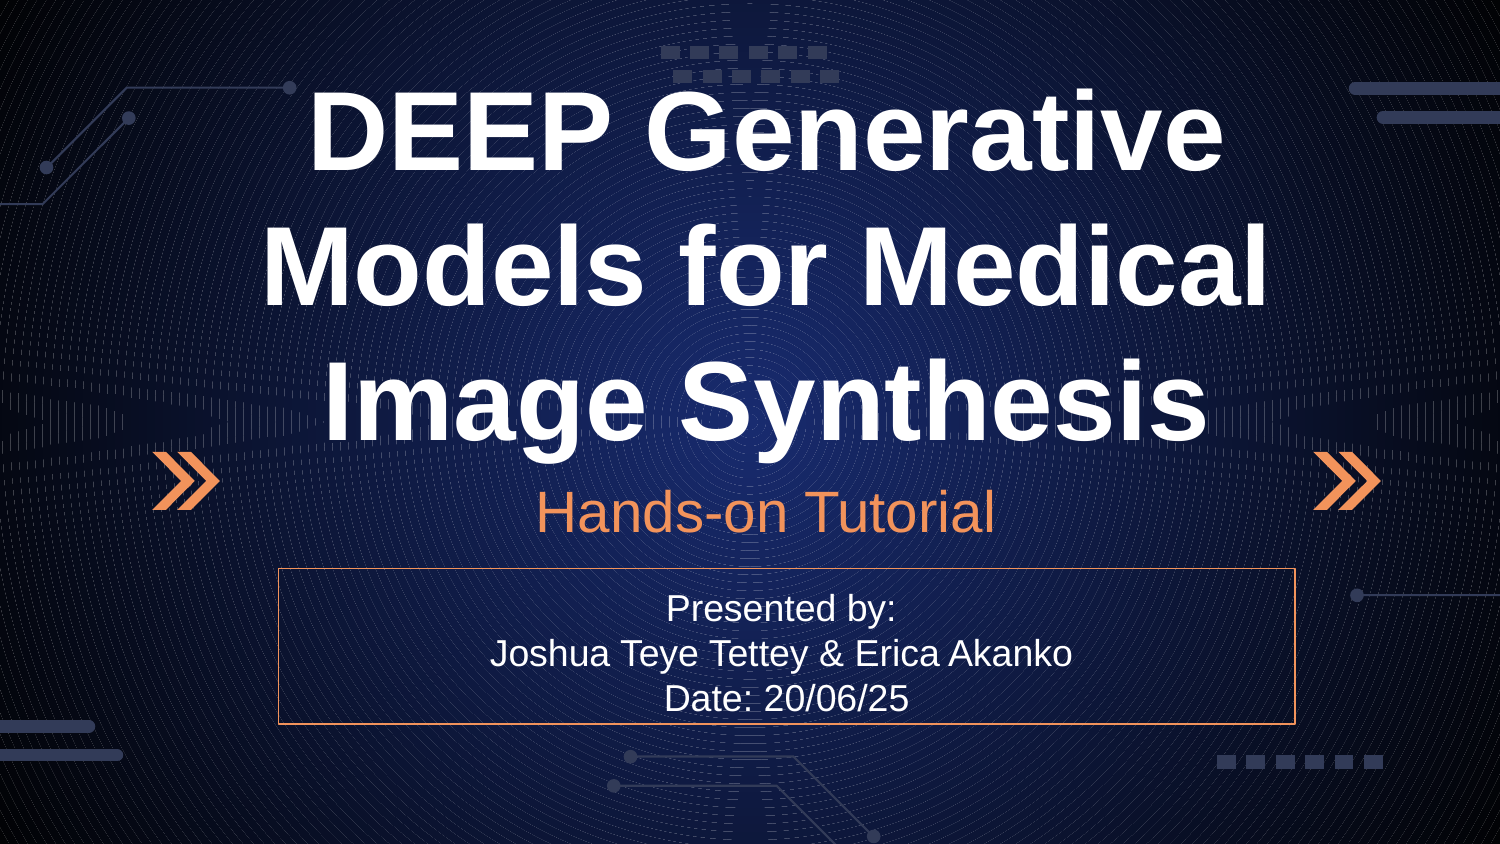

# DEEP Generative Models for Medical Image Synthesis

Hands-on Tutorial
Presented by:
Joshua Teye Tettey & Erica Akanko
Date: 20/06/25